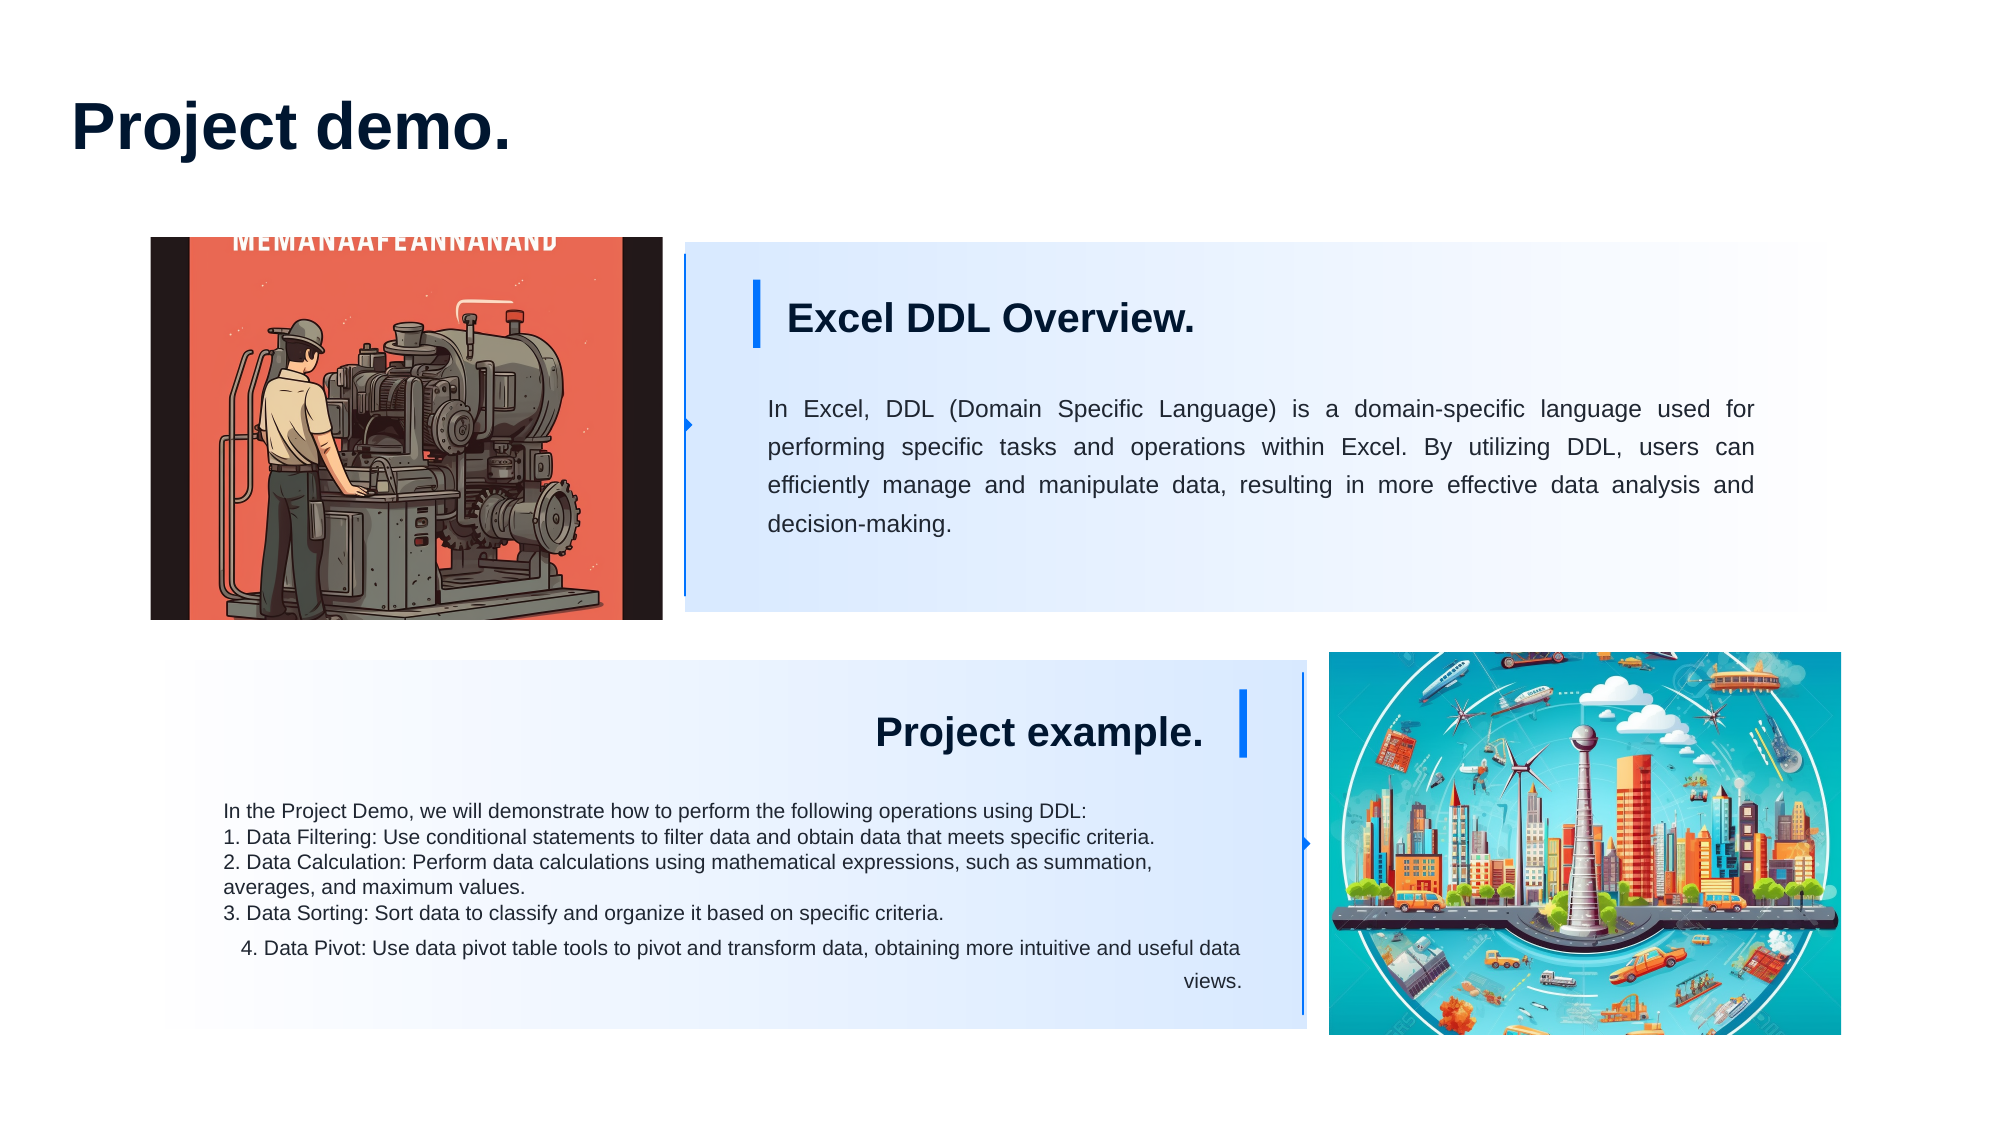

Project demo.

Excel DDL Overview.
In Excel, DDL (Domain Specific Language) is a domain-specific language used for performing specific tasks and operations within Excel. By utilizing DDL, users can efficiently manage and manipulate data, resulting in more effective data analysis and decision-making.

Project example.
In the Project Demo, we will demonstrate how to perform the following operations using DDL:
1. Data Filtering: Use conditional statements to filter data and obtain data that meets specific criteria.
2. Data Calculation: Perform data calculations using mathematical expressions, such as summation, averages, and maximum values.
3. Data Sorting: Sort data to classify and organize it based on specific criteria.
4. Data Pivot: Use data pivot table tools to pivot and transform data, obtaining more intuitive and useful data views.